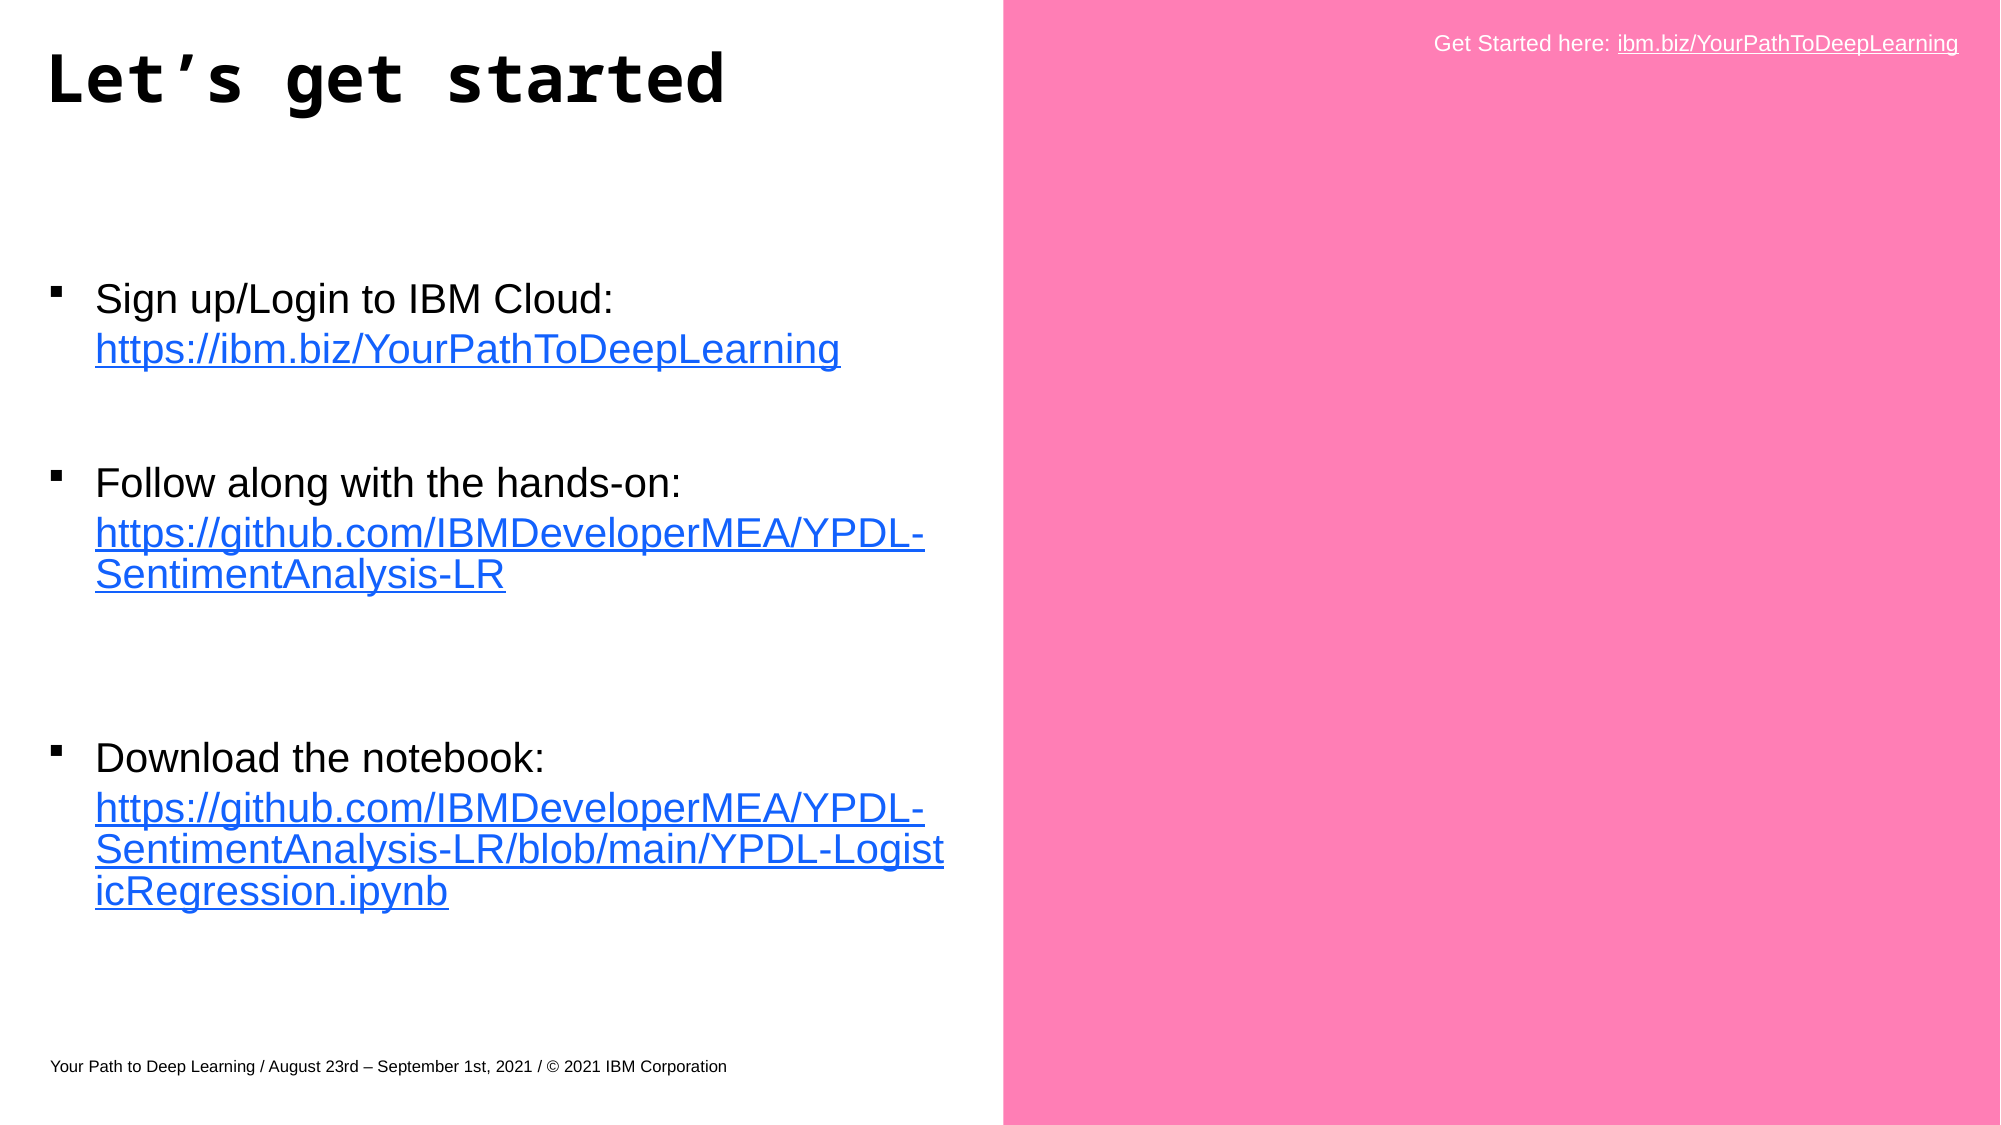

Get Started here: ibm.biz/YourPathToDeepLearning
# Let’s get started
Sign up/Login to IBM Cloud:
https://ibm.biz/YourPathToDeepLearning

Follow along with the hands-on:
https://github.com/IBMDeveloperMEA/YPDL-SentimentAnalysis-LR

Download the notebook: https://github.com/IBMDeveloperMEA/YPDL-SentimentAnalysis-LR/blob/main/YPDL-LogisticRegression.ipynb

Your Path to Deep Learning / August 23rd – September 1st, 2021 / © 2021 IBM Corporation
21